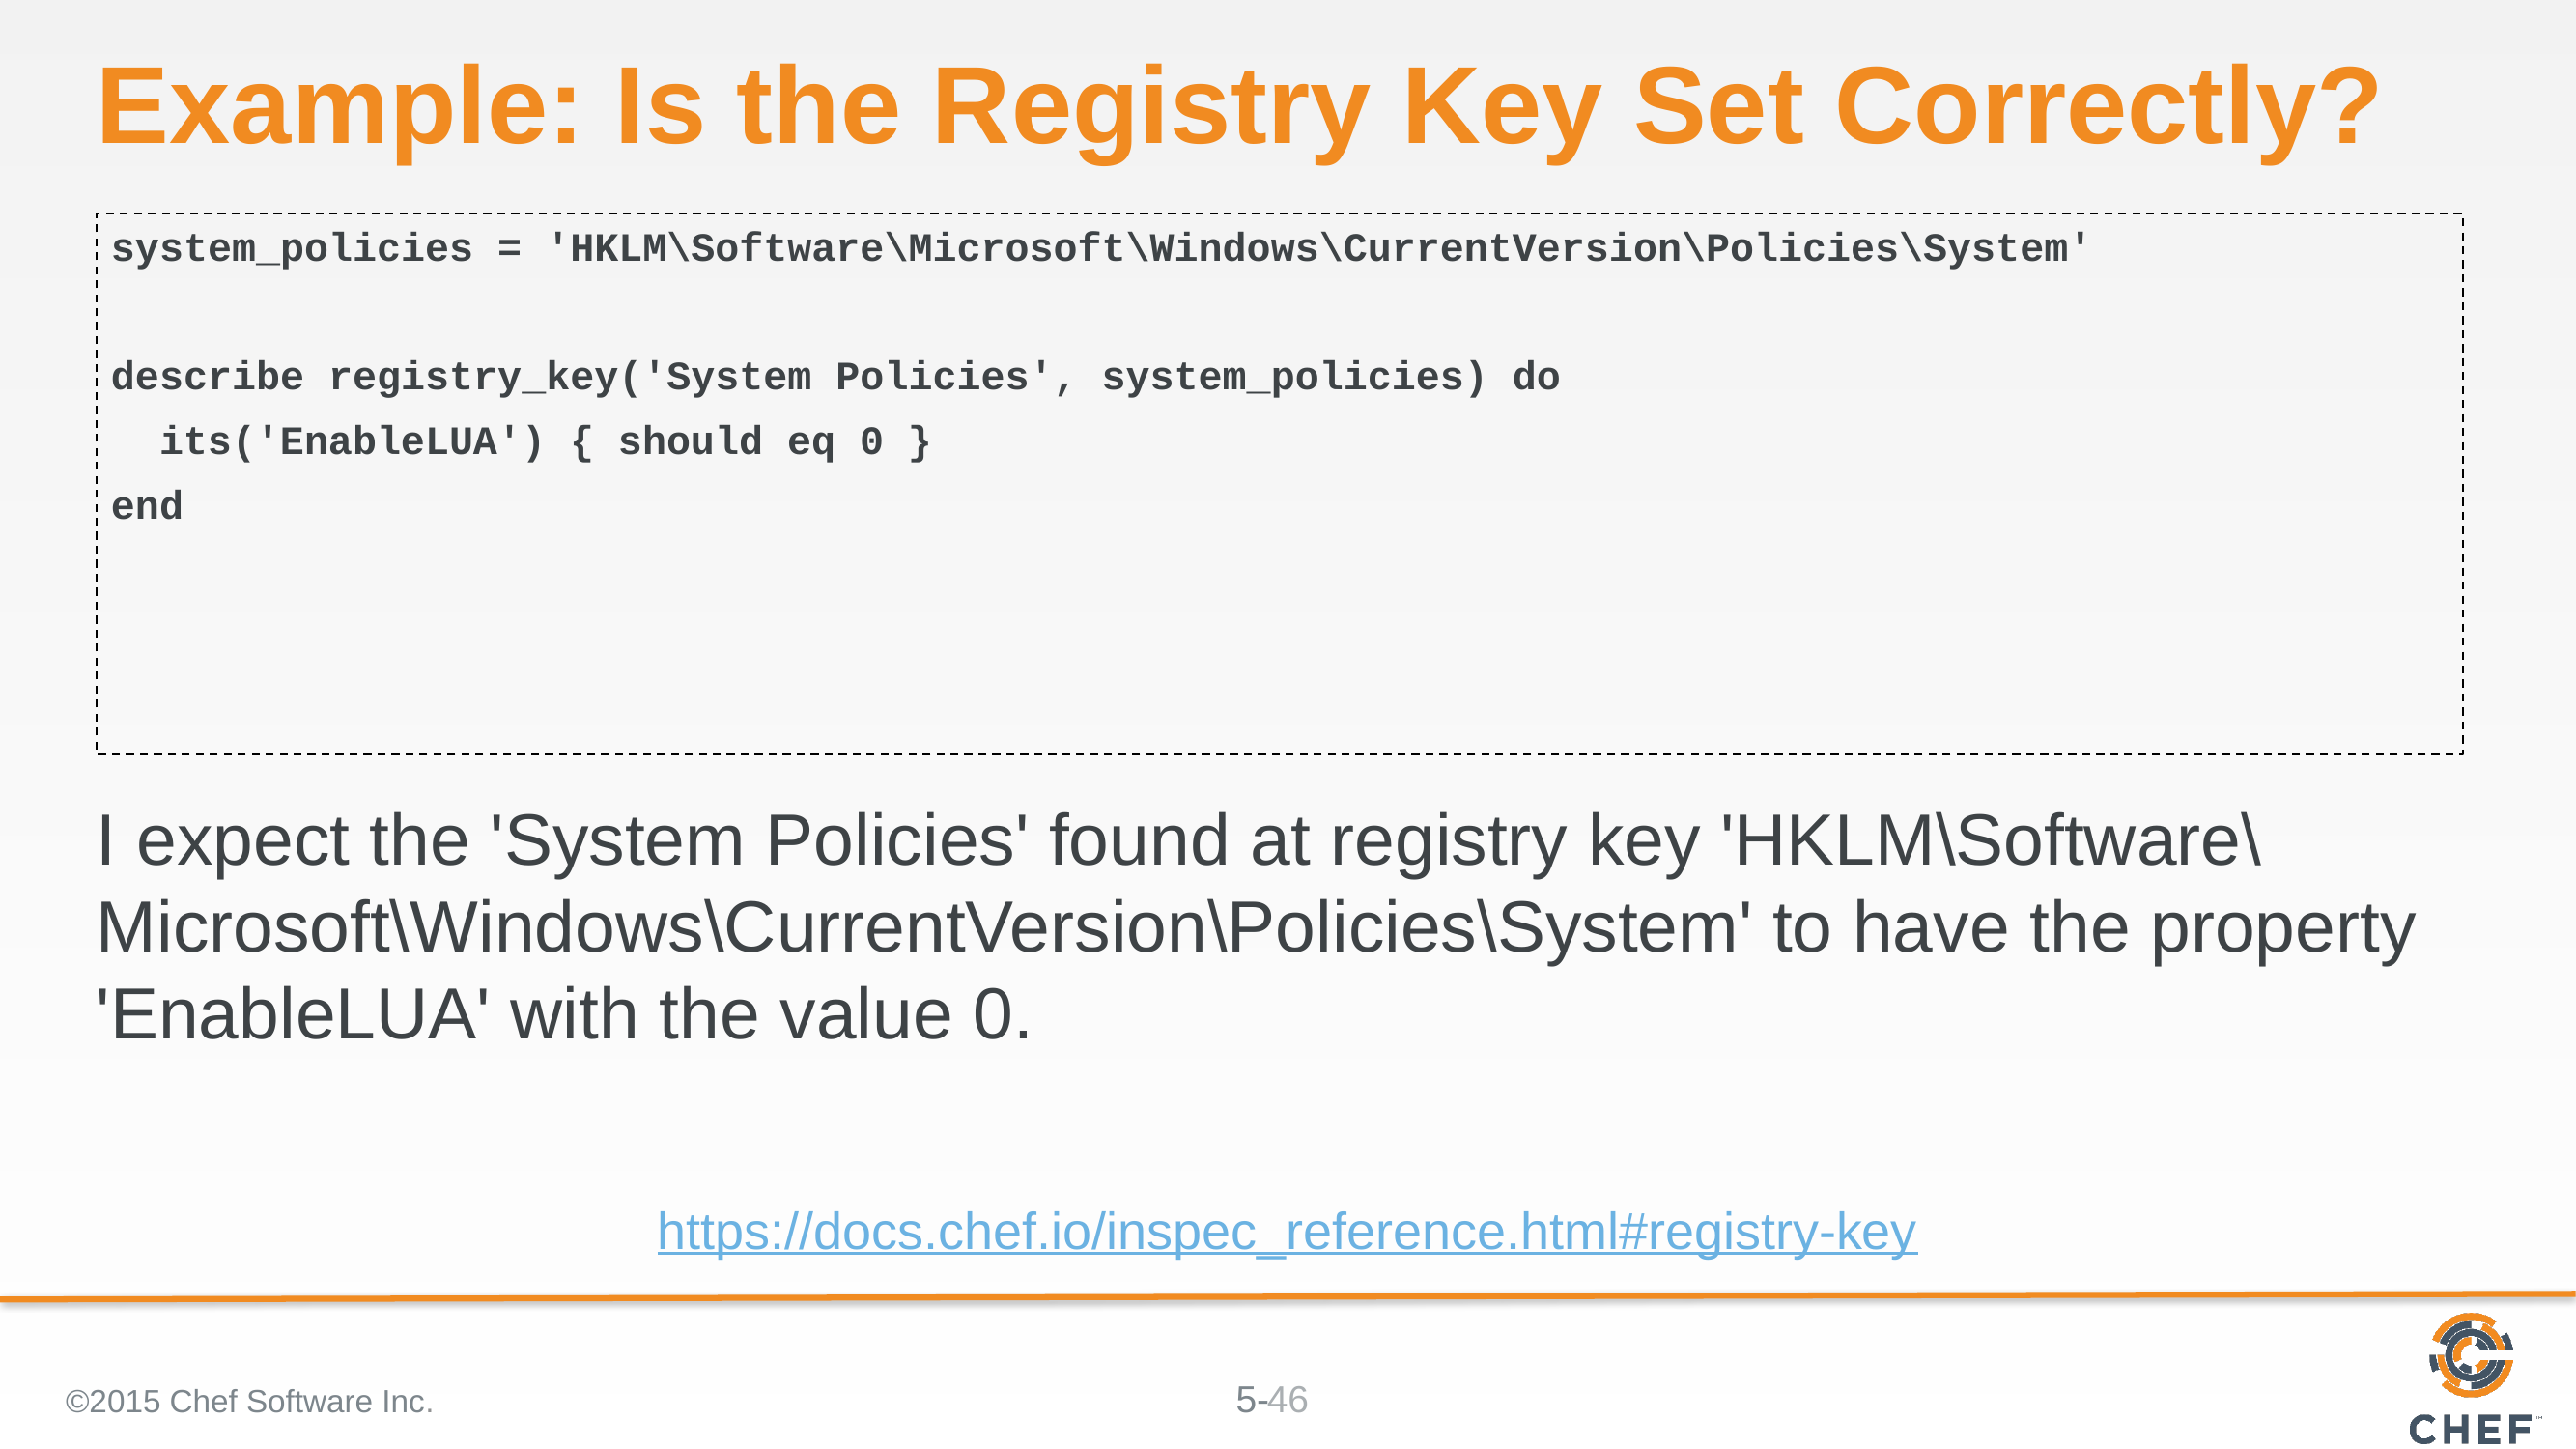

# Example: Is the Registry Key Set Correctly?
system_policies = 'HKLM\Software\Microsoft\Windows\CurrentVersion\Policies\System'

describe registry_key('System Policies', system_policies) do
  its('EnableLUA') { should eq 0 }
end
I expect the 'System Policies' found at registry key 'HKLM\Software\Microsoft\Windows\CurrentVersion\Policies\System' to have the property 'EnableLUA' with the value 0.
https://docs.chef.io/inspec_reference.html#registry-key
©2015 Chef Software Inc.
46